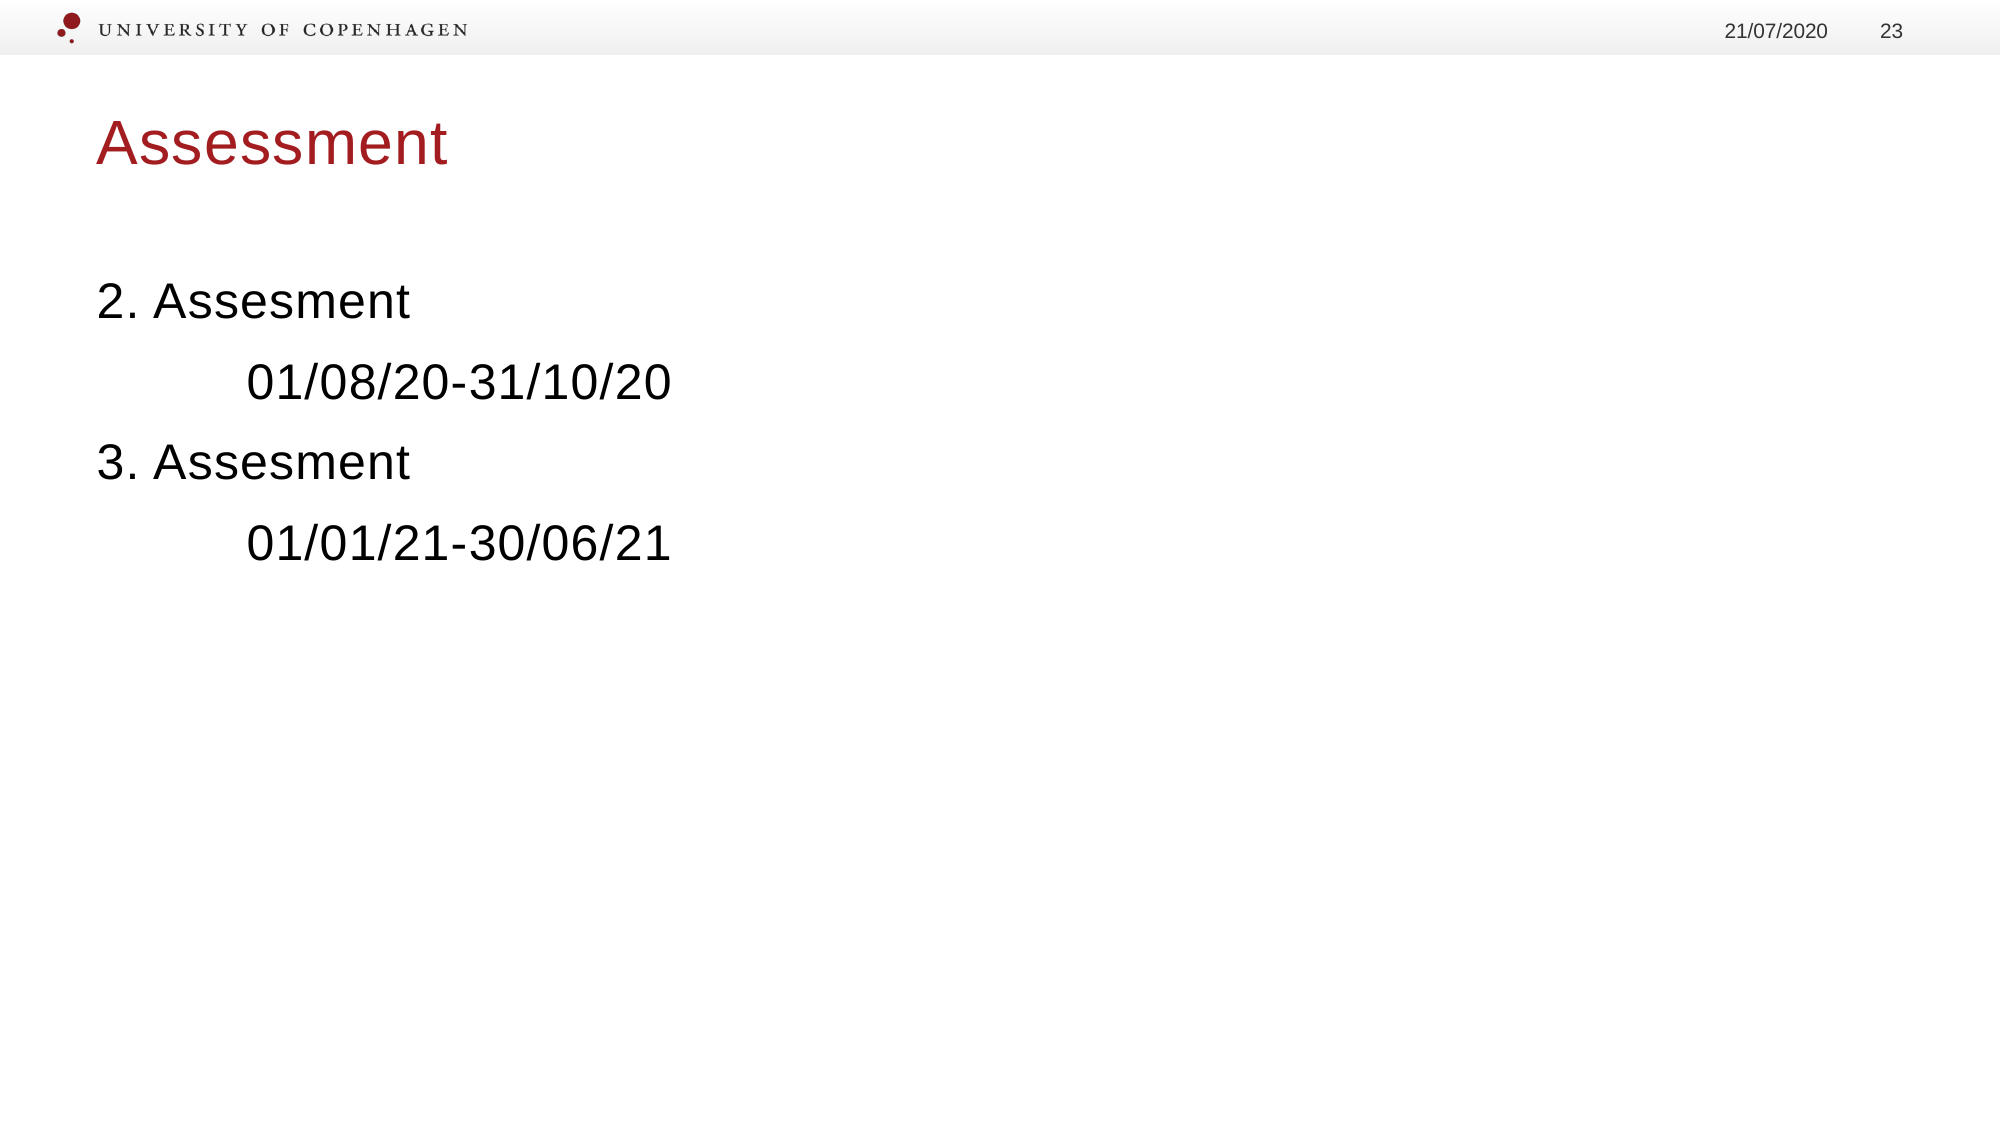

21/07/2020
23
# Assessment
2. Assesment
	01/08/20-31/10/20
3. Assesment
	01/01/21-30/06/21